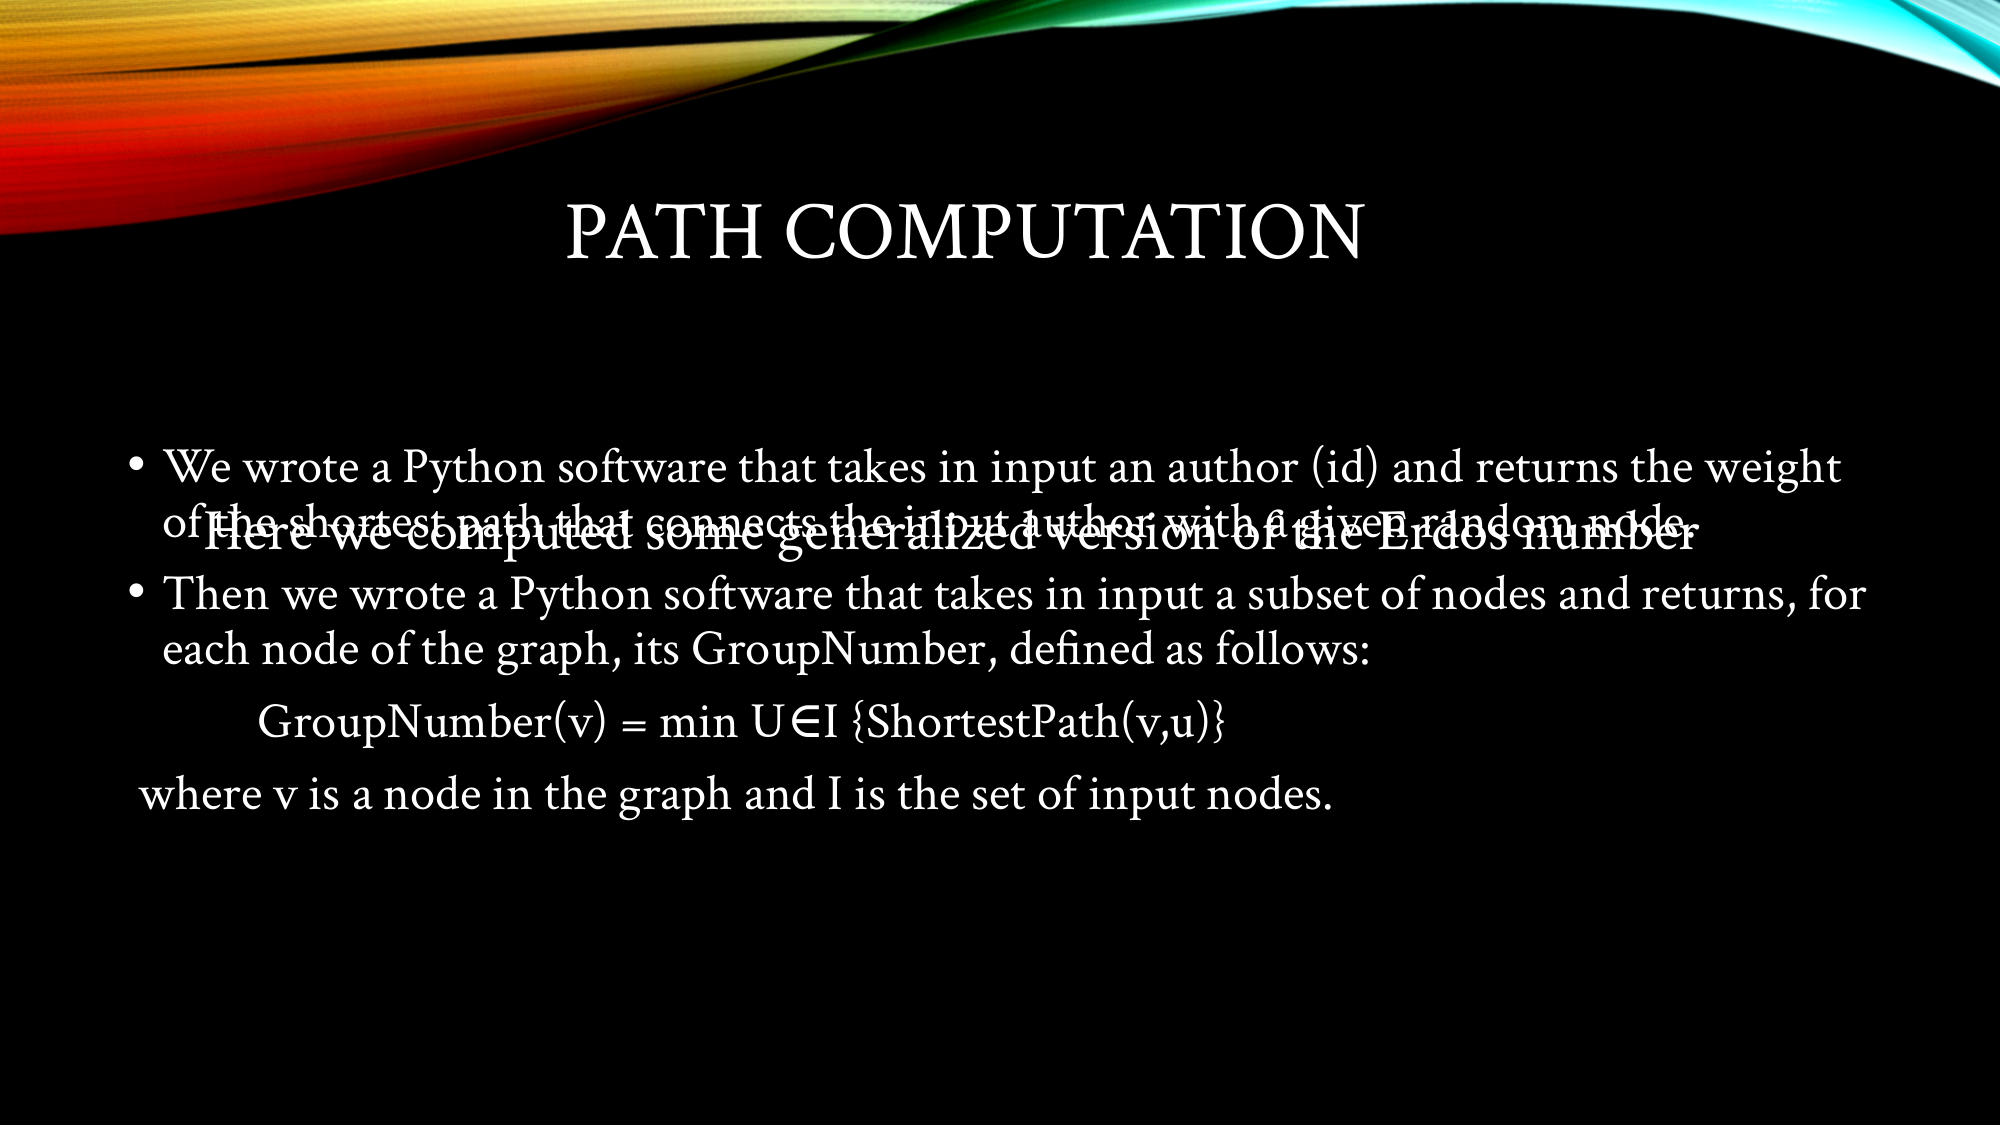

# Path computation
We wrote a Python software that takes in input an author (id) and returns the weight of the shortest path that connects the input author with a given random node.
Then we wrote a Python software that takes in input a subset of nodes and returns, for each node of the graph, its GroupNumber, defined as follows:
 			GroupNumber(v) = min U∈I {ShortestPath(v,u)}
 where v is a node in the graph and I is the set of input nodes.
Here we computed some generalized version of the Erdos number